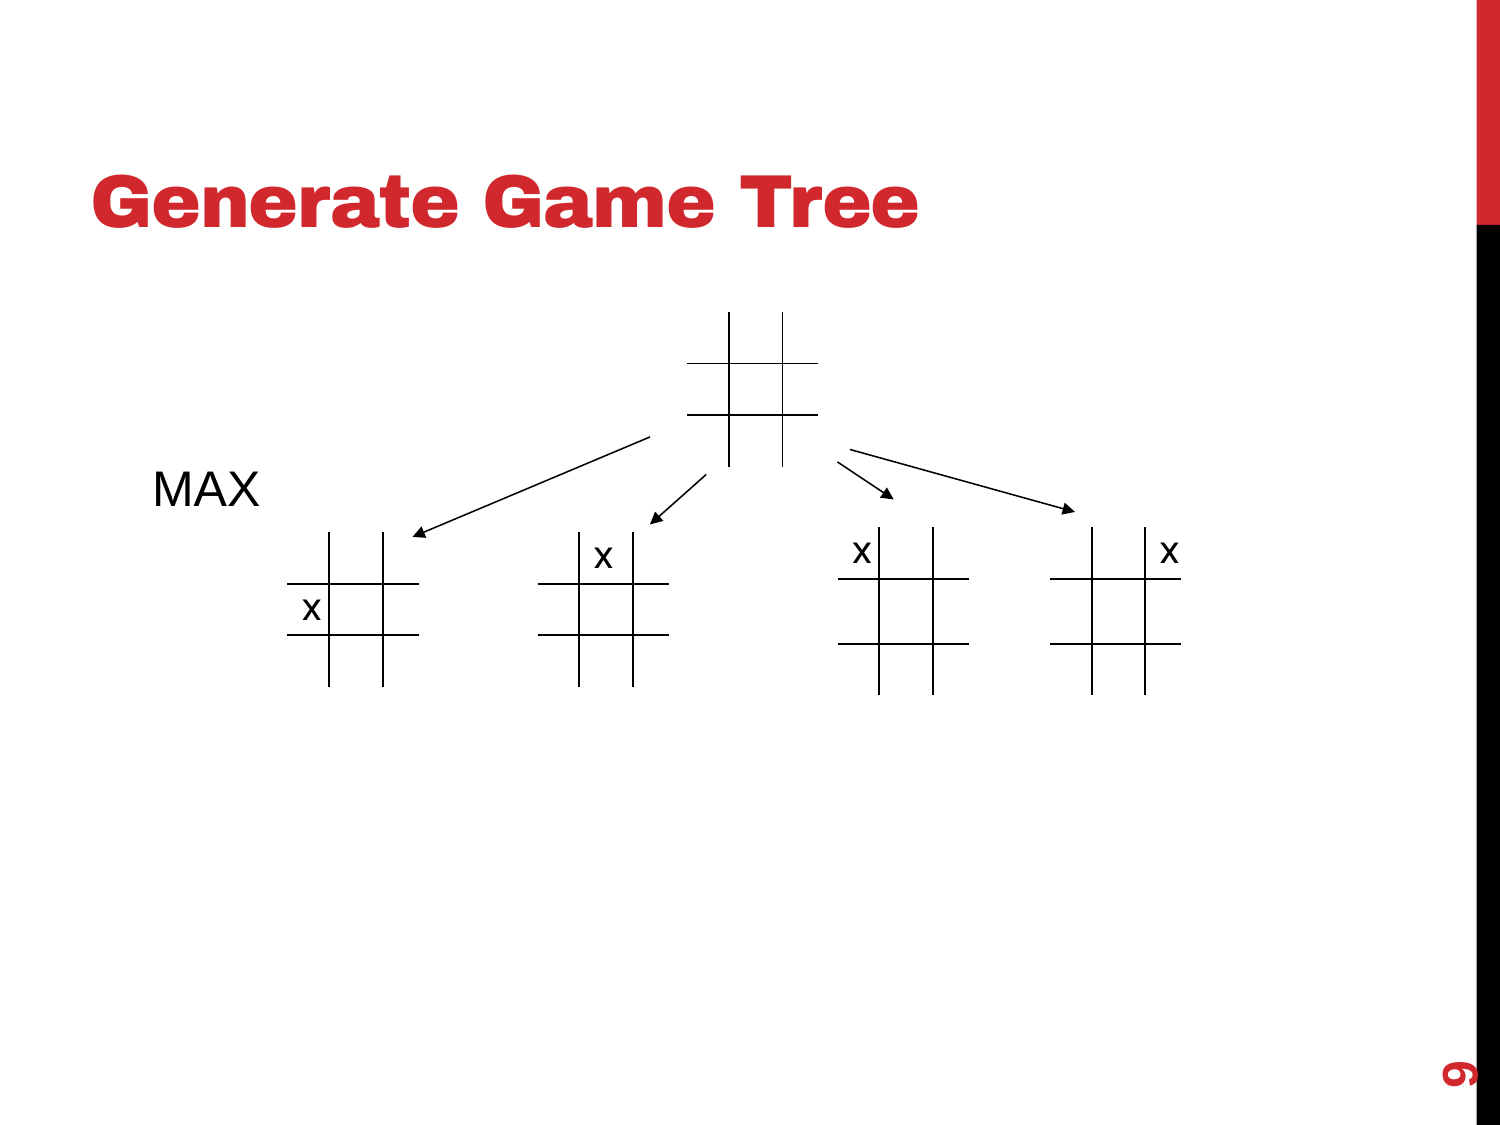

# Generate Game Tree
|  |  |  |
| --- | --- | --- |
|  |  |  |
|  |  |  |

MAX

| x |  |  |
| --- | --- | --- |
|  |  |  |
|  |  |  |
|  |  | x |
| --- | --- | --- |
|  |  |  |
|  |  |  |
|  |  |  |
| --- | --- | --- |
| x |  |  |
|  |  |  |
|  | x |  |
| --- | --- | --- |
|  |  |  |
|  |  |  |
9